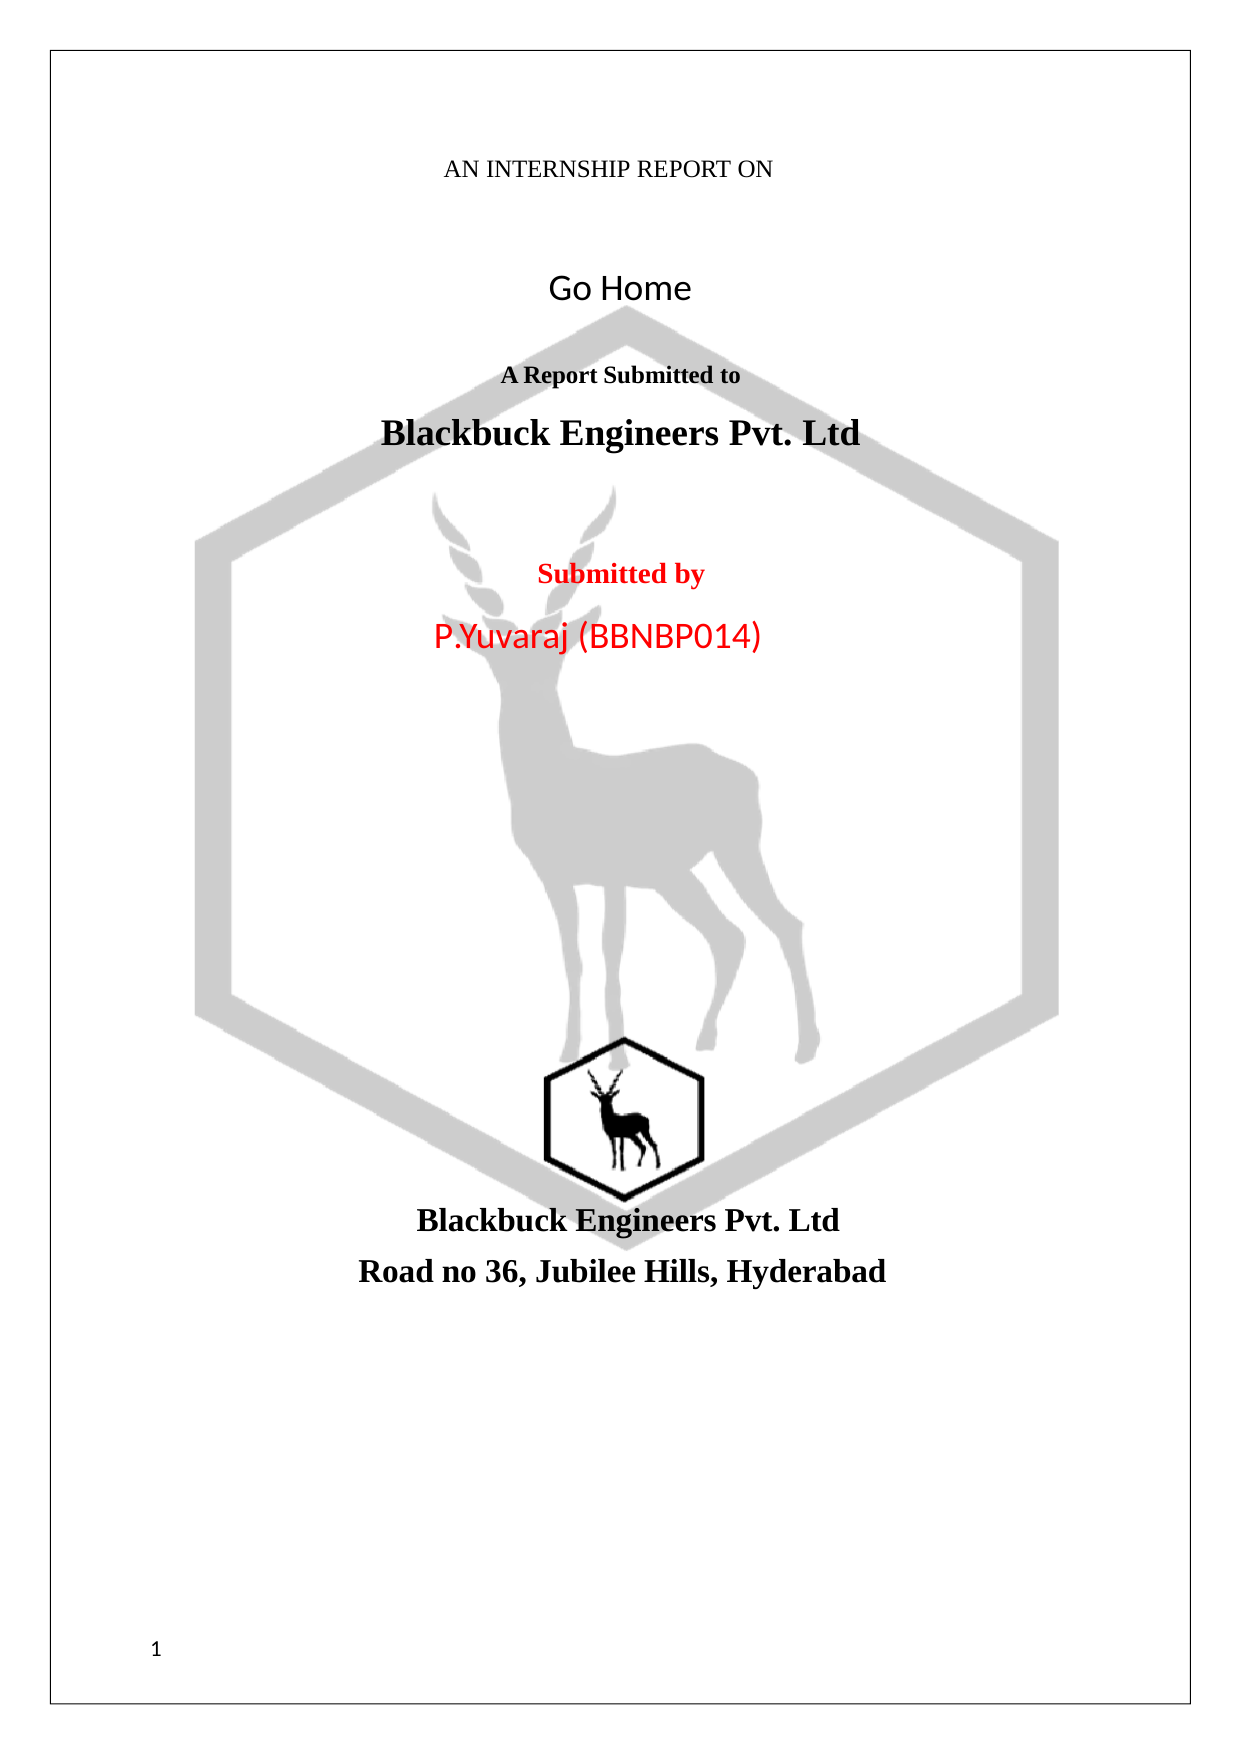

AN INTERNSHIP REPORT ON
Go Home
A Report Submitted to
Blackbuck Engineers Pvt. Ltd
Submitted by
P.Yuvaraj (BBNBP014)
Blackbuck Engineers Pvt. Ltd  Road no 36, Jubilee Hills, Hyderabad
1